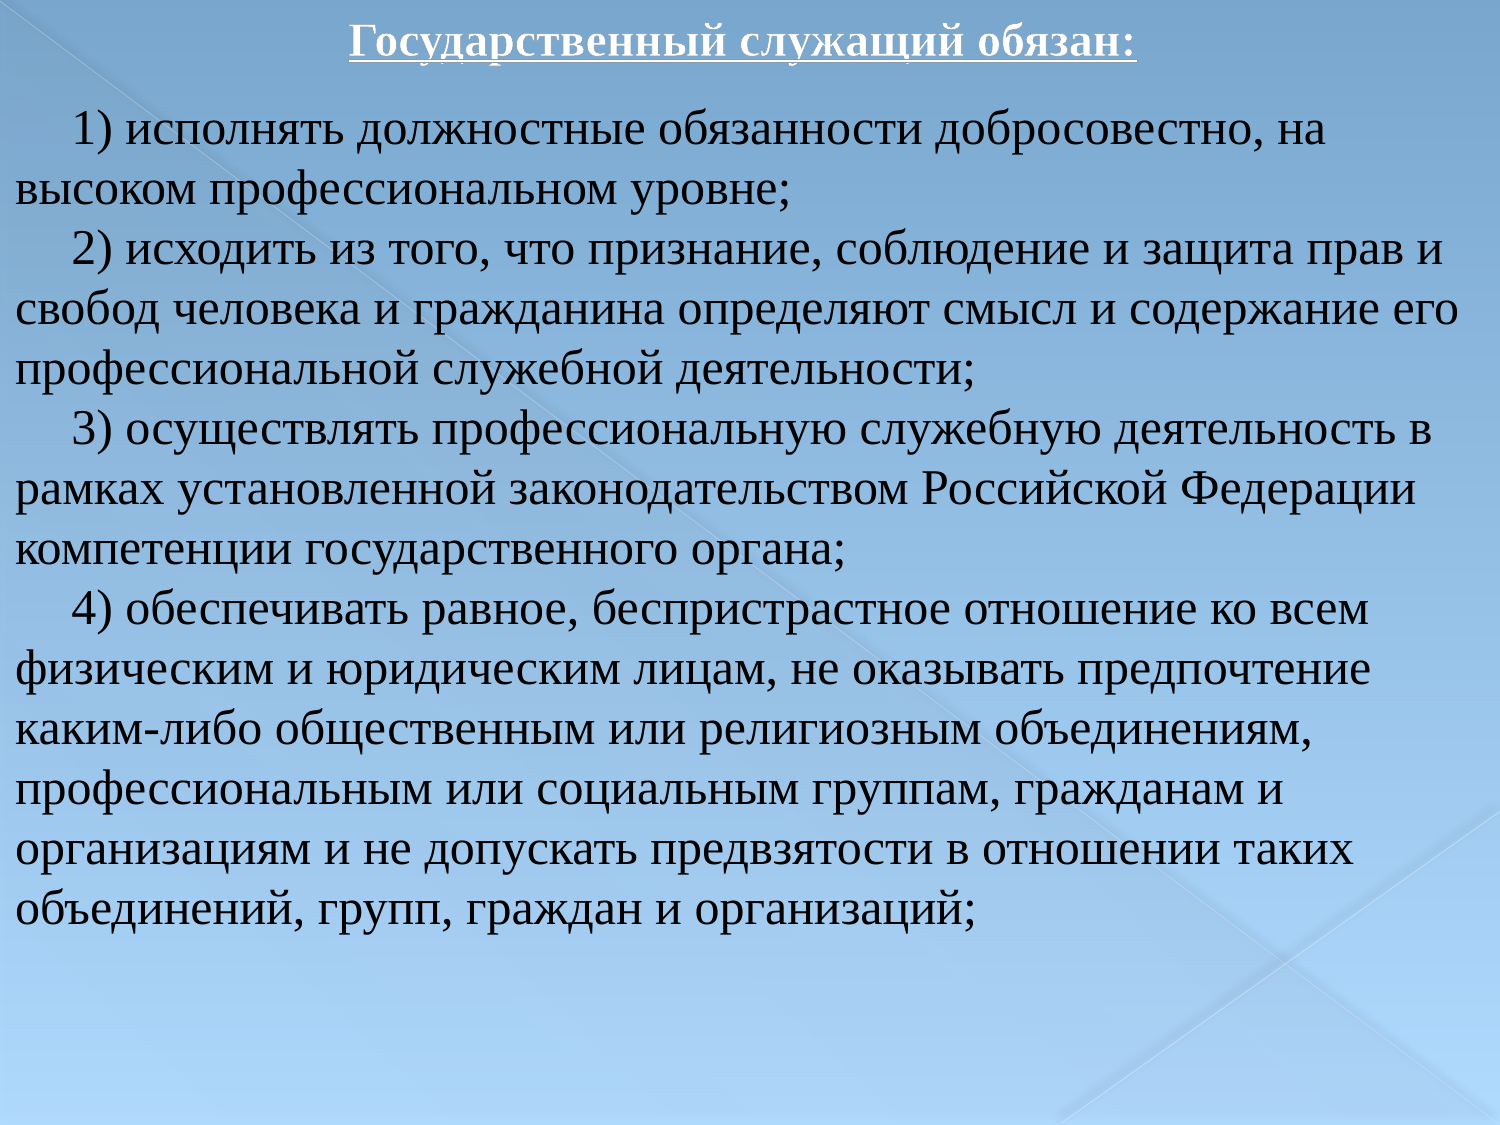

# Государственный служащий обязан:
1) исполнять должностные обязанности добросовестно, на высоком профессиональном уровне;
2) исходить из того, что признание, соблюдение и защита прав и свобод человека и гражданина определяют смысл и содержание его профессиональной служебной деятельности;
3) осуществлять профессиональную служебную деятельность в рамках установленной законодательством Российской Федерации компетенции государственного органа;
4) обеспечивать равное, беспристрастное отношение ко всем физическим и юридическим лицам, не оказывать предпочтение каким-либо общественным или религиозным объединениям, профессиональным или социальным группам, гражданам и организациям и не допускать предвзятости в отношении таких объединений, групп, граждан и организаций;